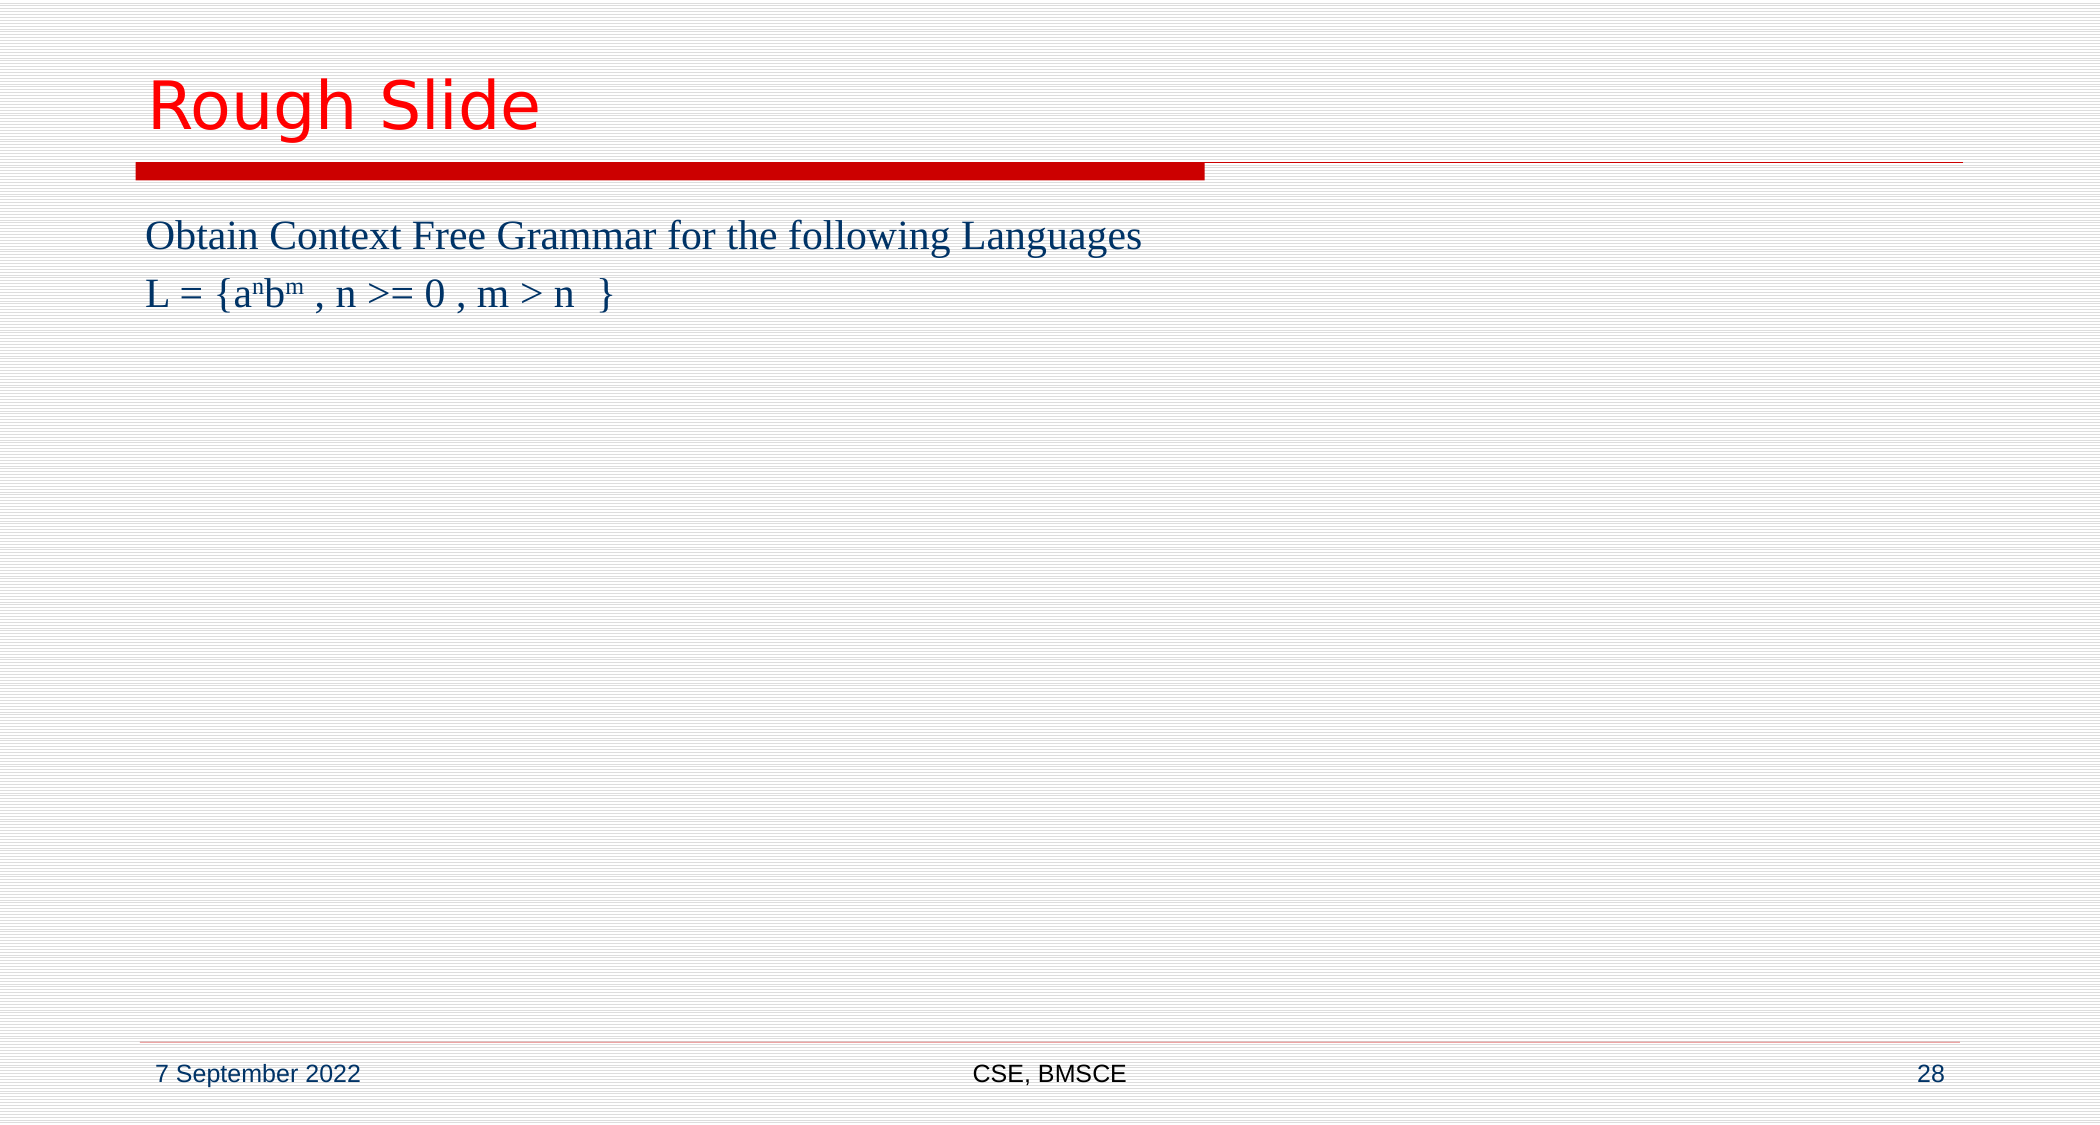

# Rough Slide
Obtain Context Free Grammar for the following Languages
L = {anbm , n >= 0 , m > n  }

CSE, BMSCE
28
7 September 2022